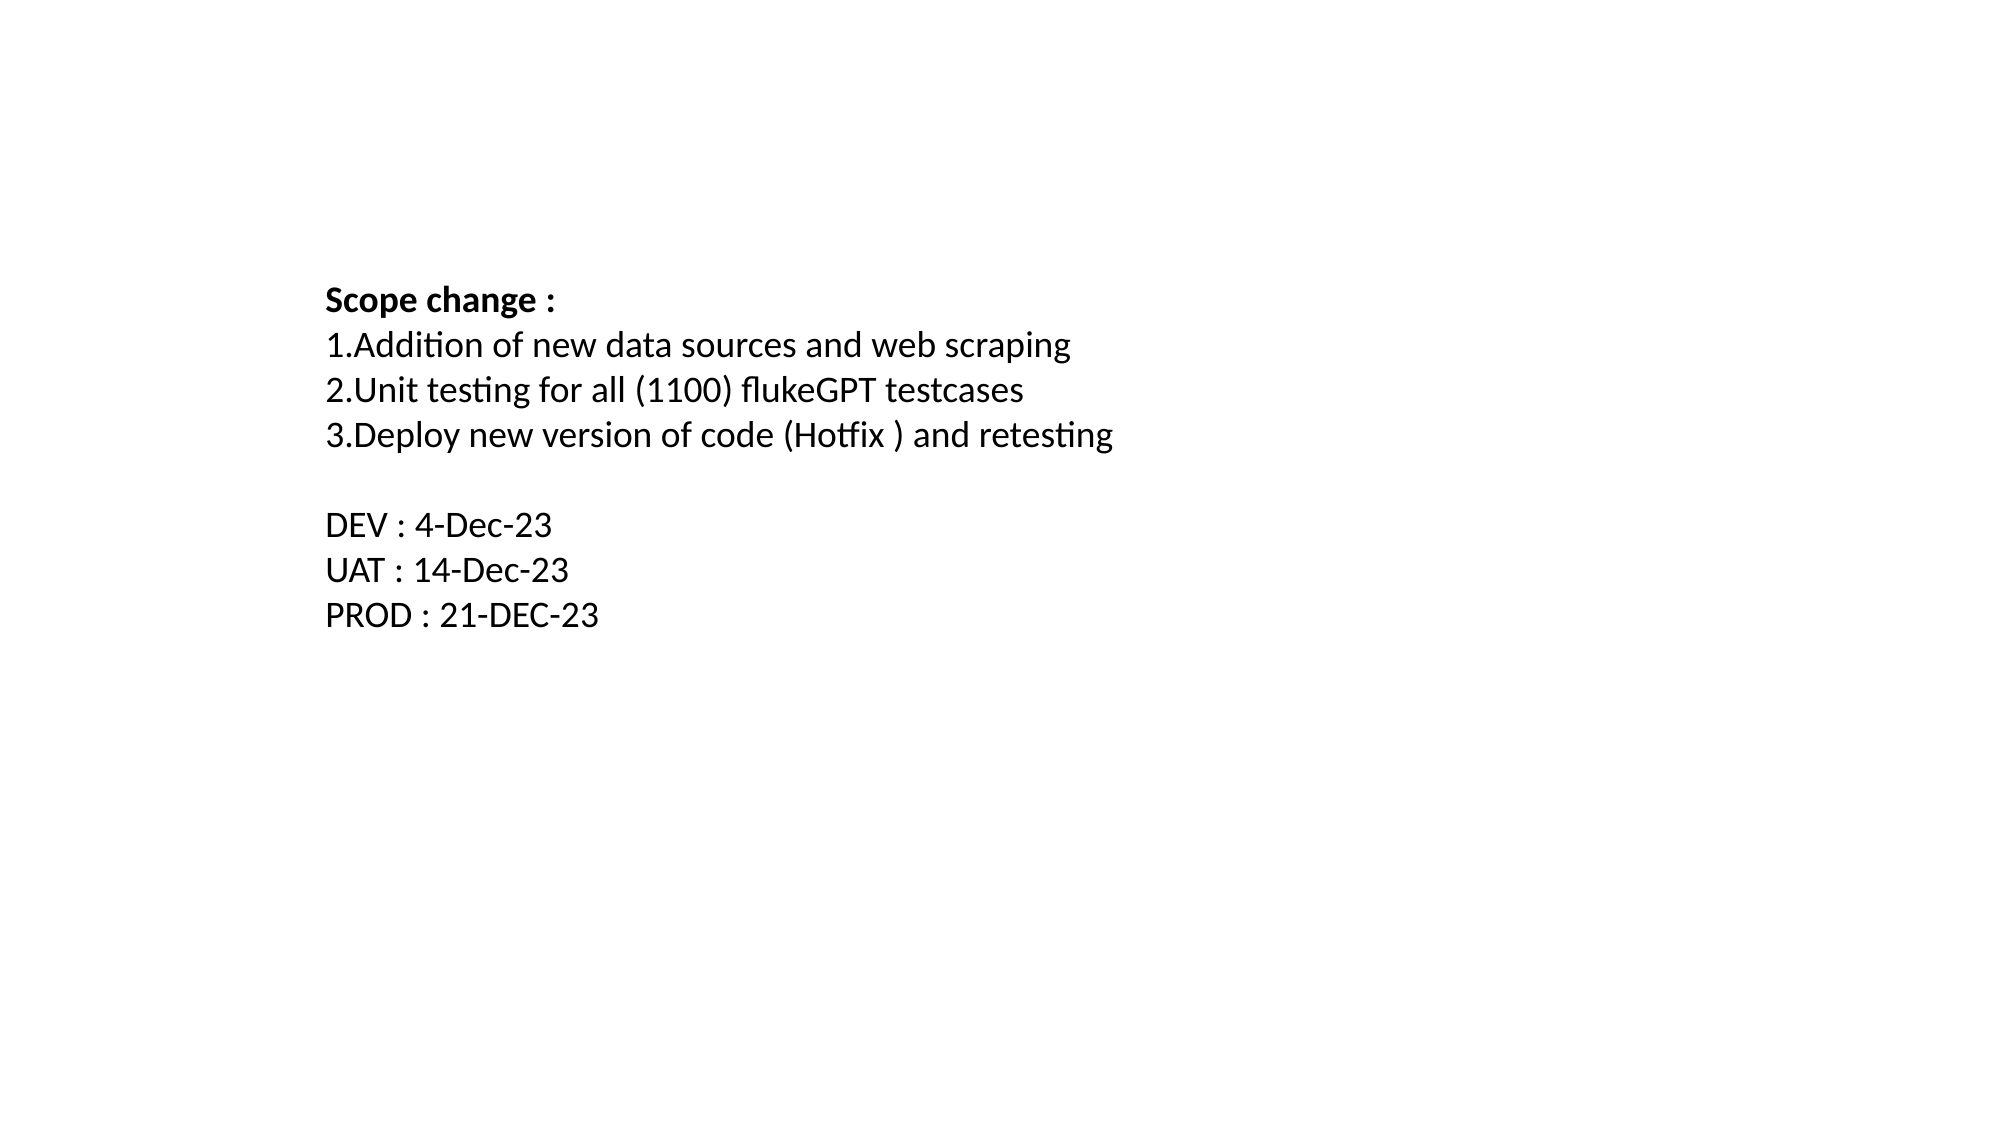

Scope change :
Addition of new data sources and web scraping
Unit testing for all (1100) flukeGPT testcases
Deploy new version of code (Hotfix ) and retesting

DEV : 4-Dec-23
UAT : 14-Dec-23
PROD : 21-DEC-23